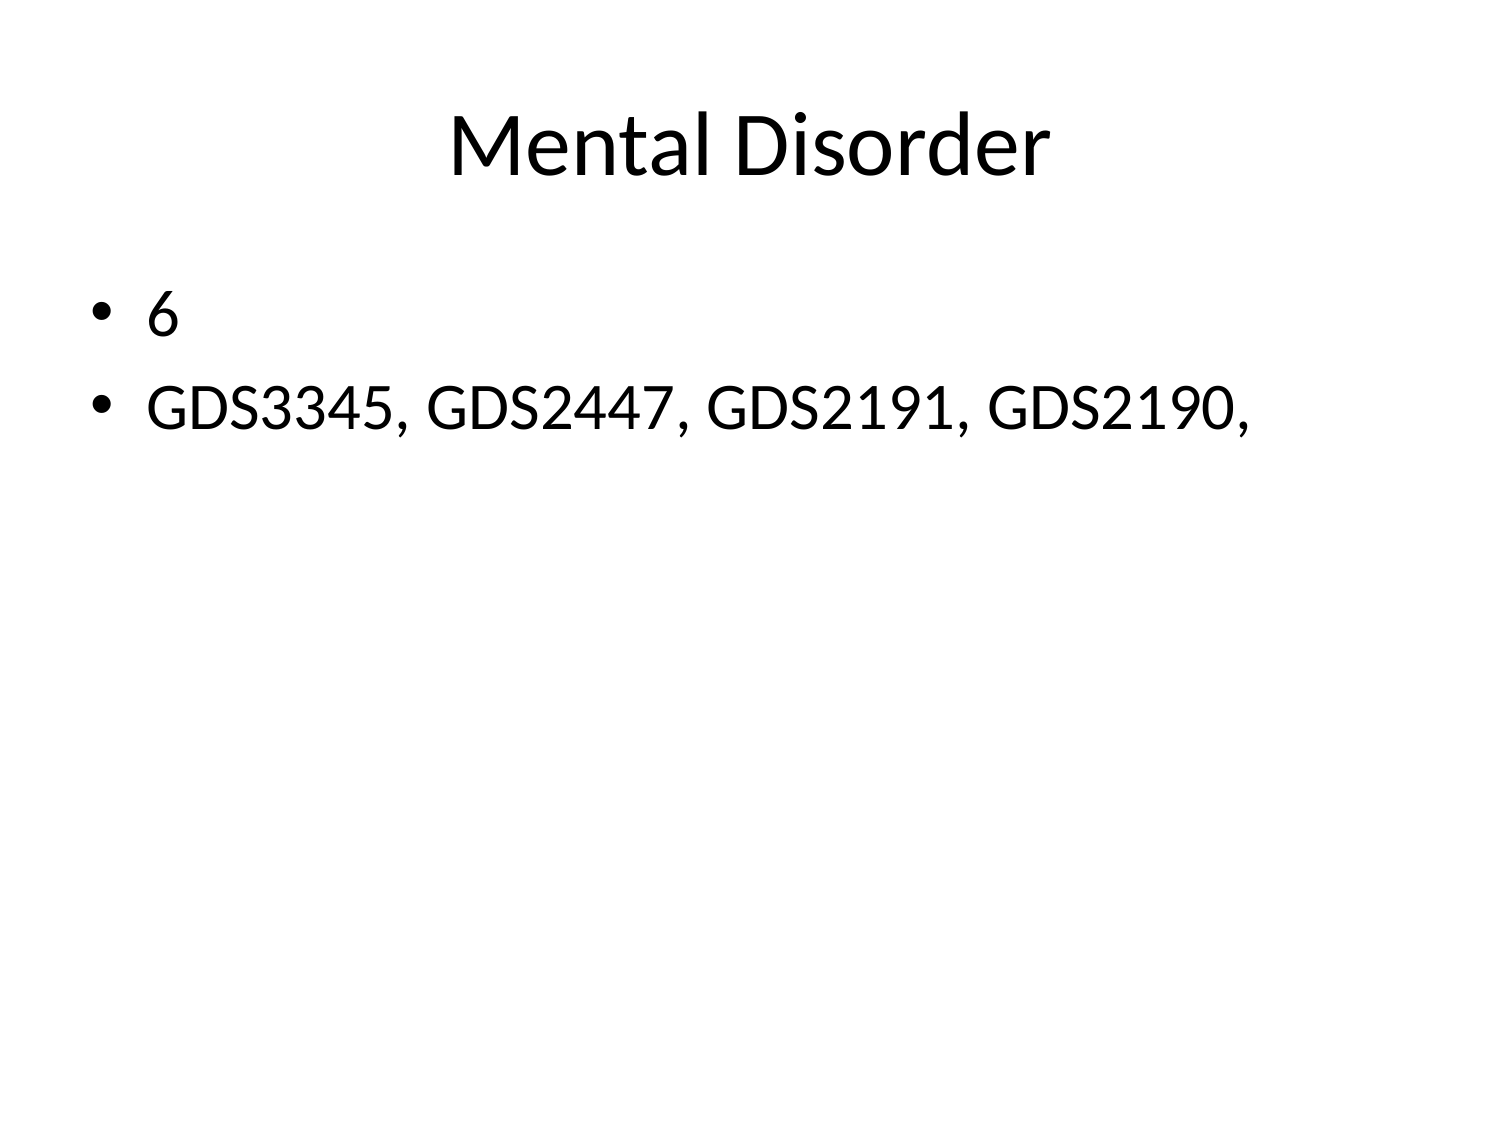

# Mental Disorder
6
GDS3345, GDS2447, GDS2191, GDS2190,